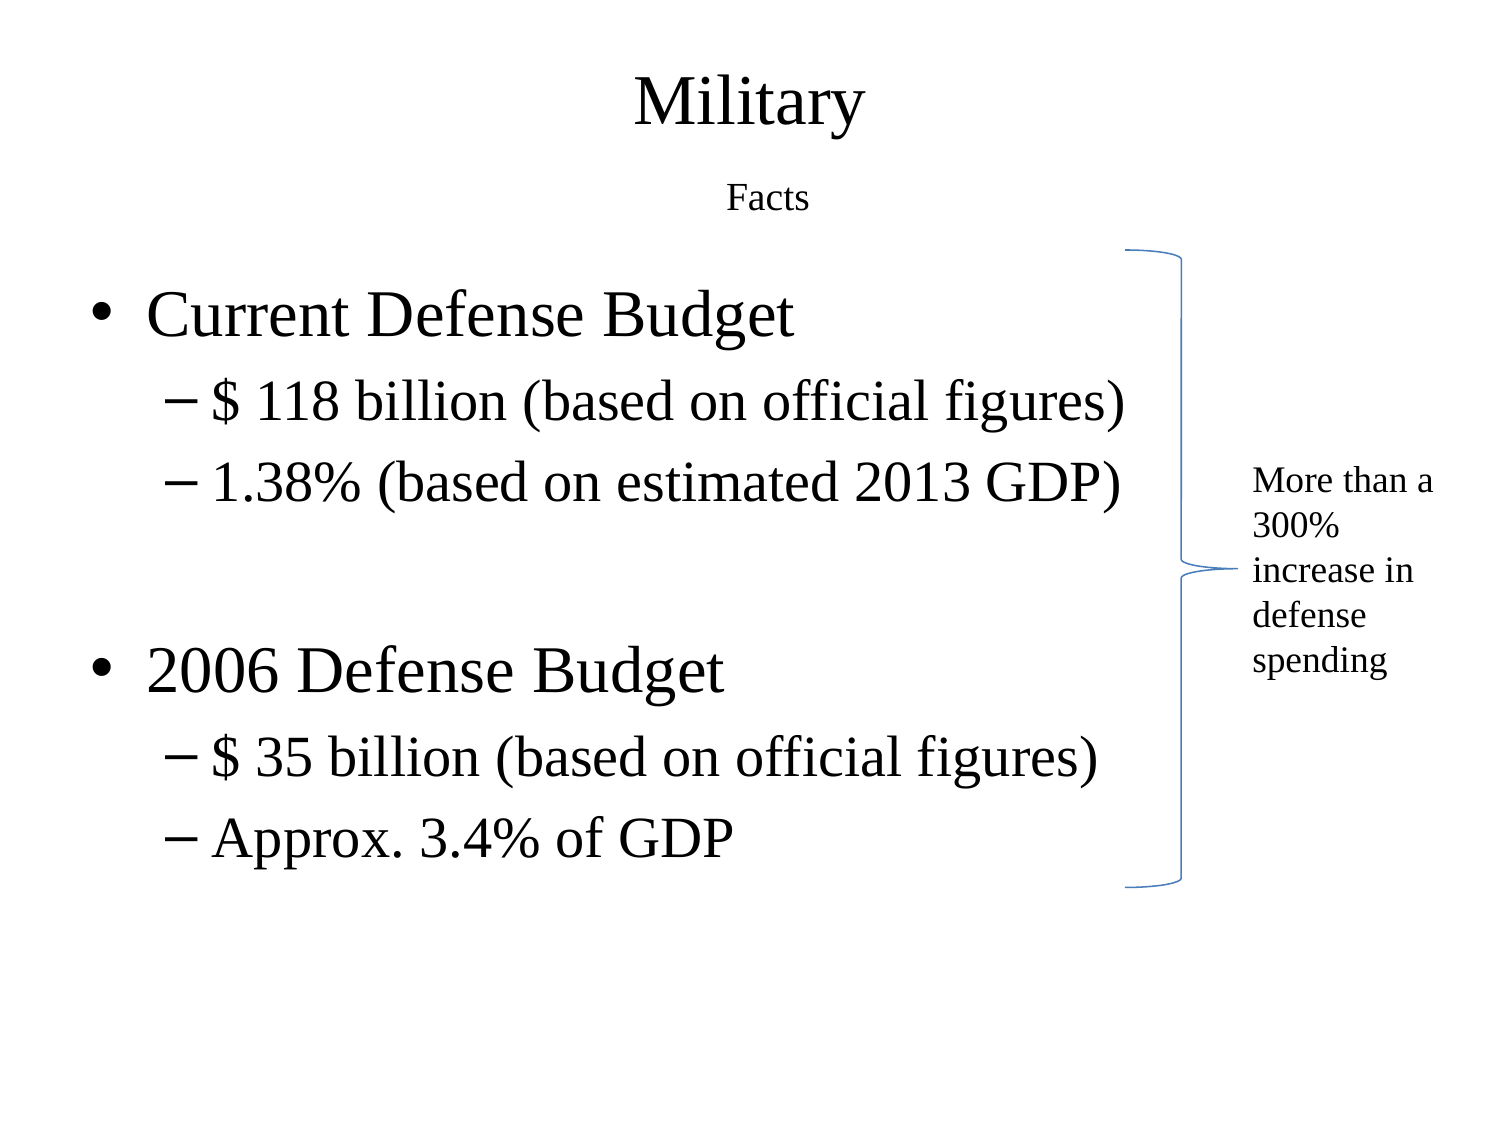

# Military   Facts

Current Defense Budget
$ 118 billion (based on official figures)
1.38% (based on estimated 2013 GDP)

2006 Defense Budget
$ 35 billion (based on official figures)
Approx. 3.4% of GDP

More than a 300% increase in defense spending